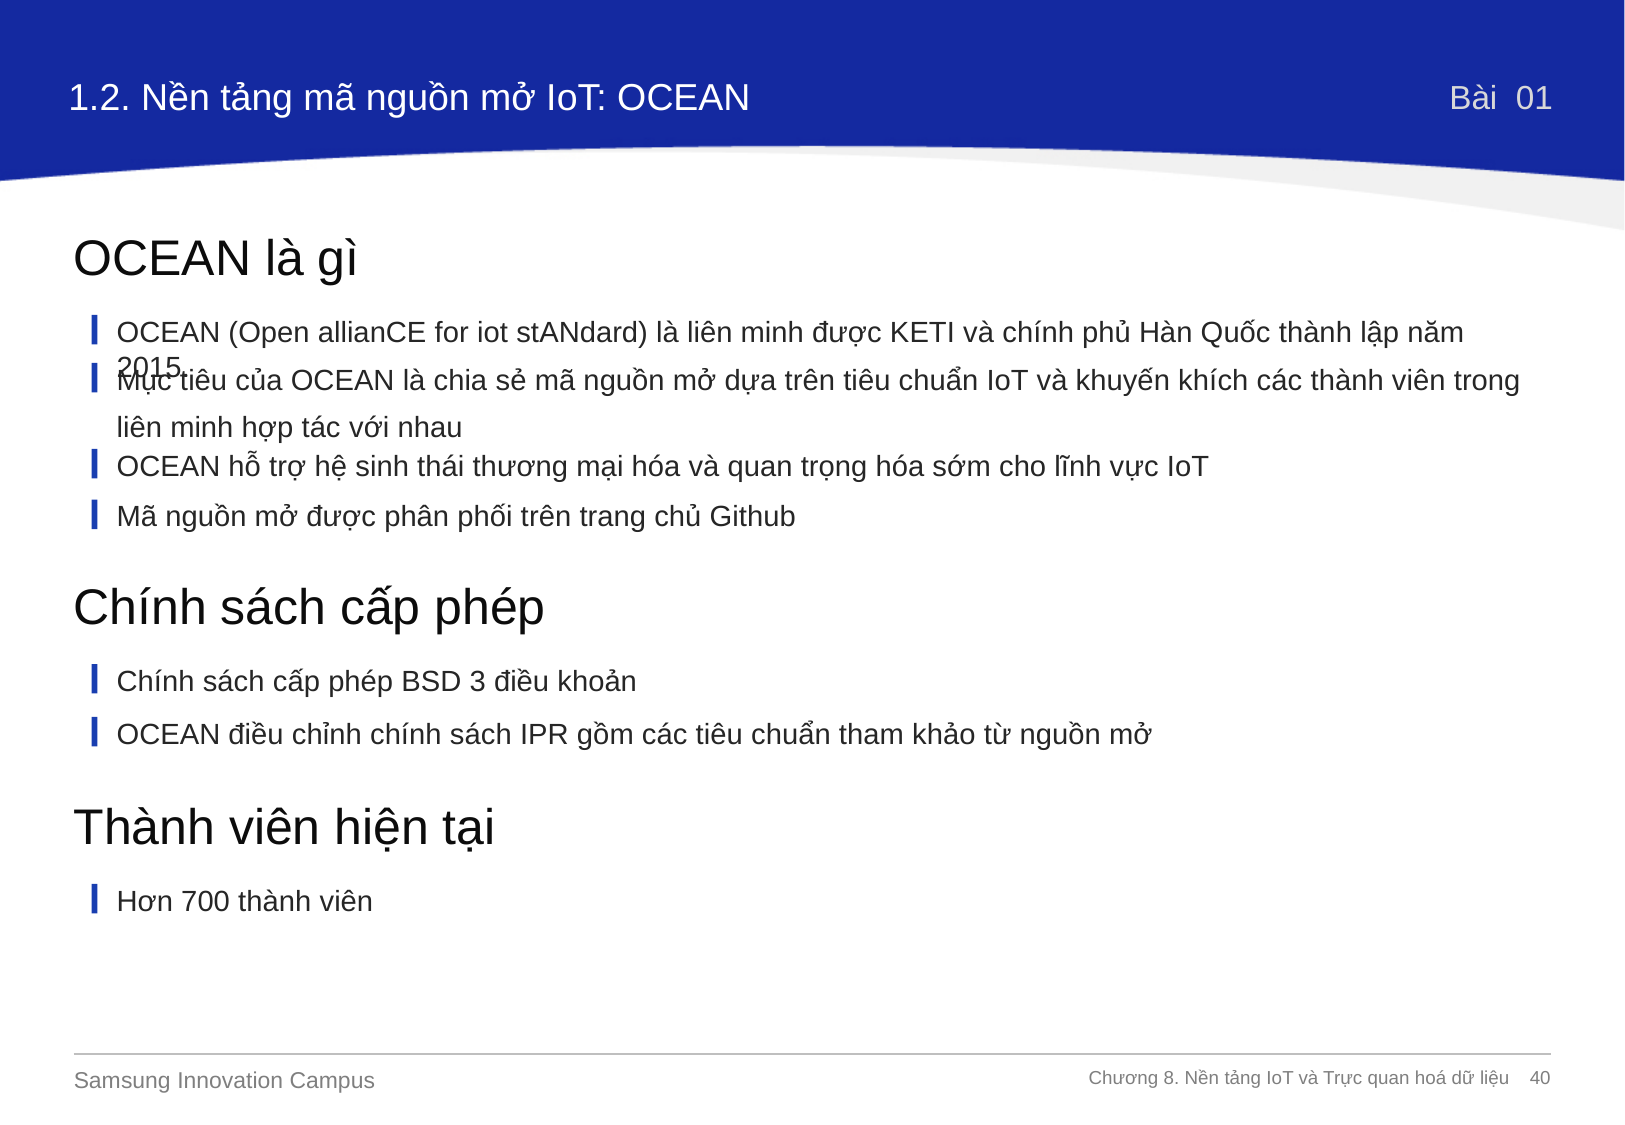

1.2. Nền tảng mã nguồn mở IoT: OCEAN
Bài  01
OCEAN là gì
OCEAN (Open allianCE for iot stANdard) là liên minh được KETI và chính phủ Hàn Quốc thành lập năm 2015.

Mục tiêu của OCEAN là chia sẻ mã nguồn mở dựa trên tiêu chuẩn IoT và khuyến khích các thành viên trong
liên minh hợp tác với nhau

OCEAN hỗ trợ hệ sinh thái thương mại hóa và quan trọng hóa sớm cho lĩnh vực IoT

Mã nguồn mở được phân phối trên trang chủ Github

Chính sách cấp phép
Chính sách cấp phép BSD 3 điều khoản

OCEAN điều chỉnh chính sách IPR gồm các tiêu chuẩn tham khảo từ nguồn mở

Thành viên hiện tại
Hơn 700 thành viên